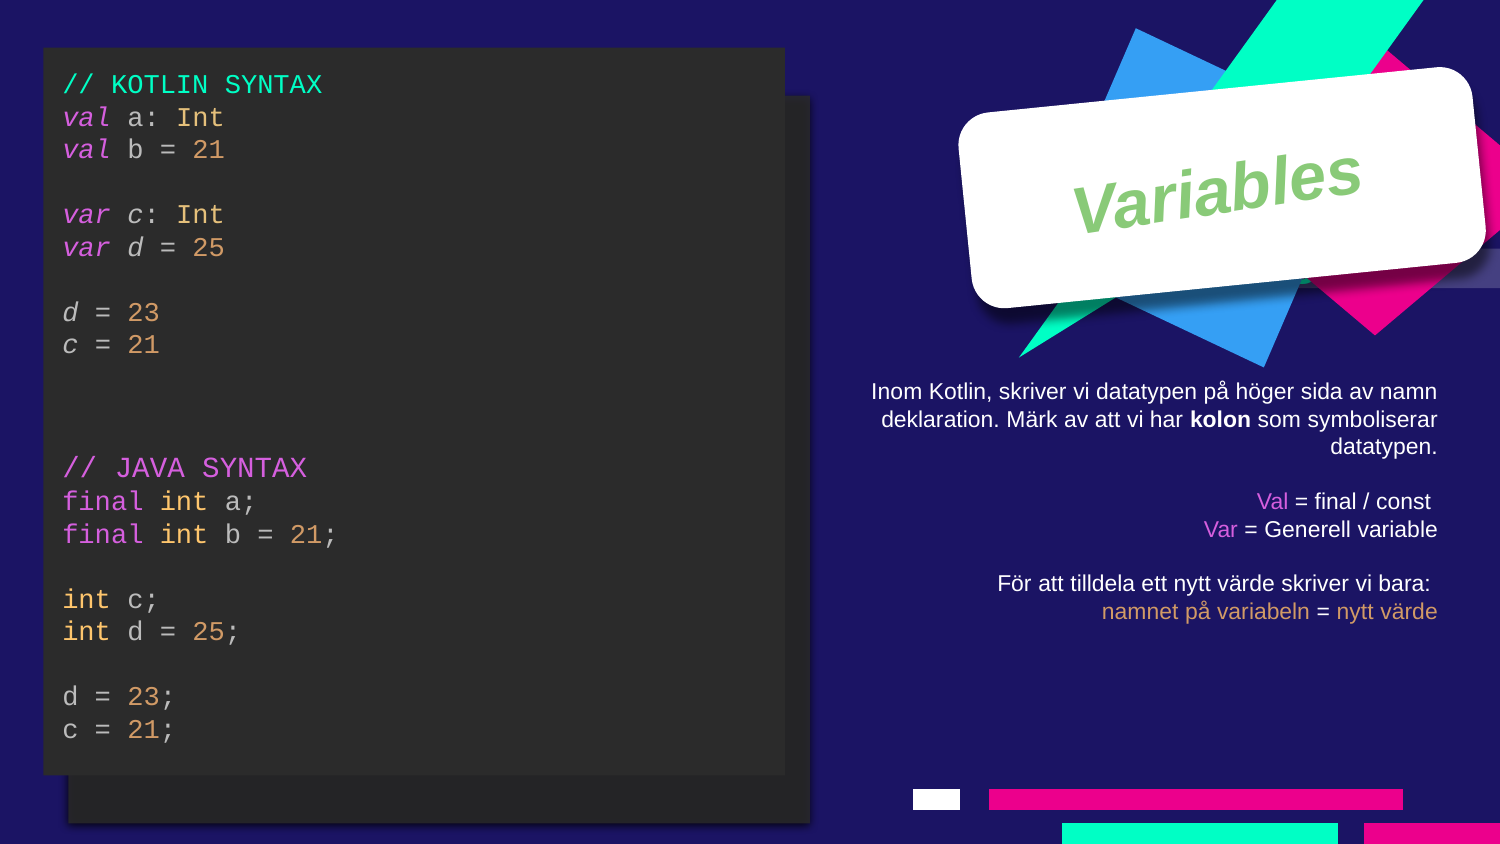

// KOTLIN SYNTAX
val a: Int
val b = 21

var c: Int
var d = 25

d = 23
c = 21

// JAVA SYNTAX
final int a;
final int b = 21;
int c;
int d = 25;

d = 23;
c = 21;

Variables
# Debugging

Inom Kotlin, skriver vi datatypen på höger sida av namn deklaration. Märk av att vi har kolon som symboliserar datatypen.

Val = final / const
Var = Generell variable

För att tilldela ett nytt värde skriver vi bara:
namnet på variabeln = nytt värde